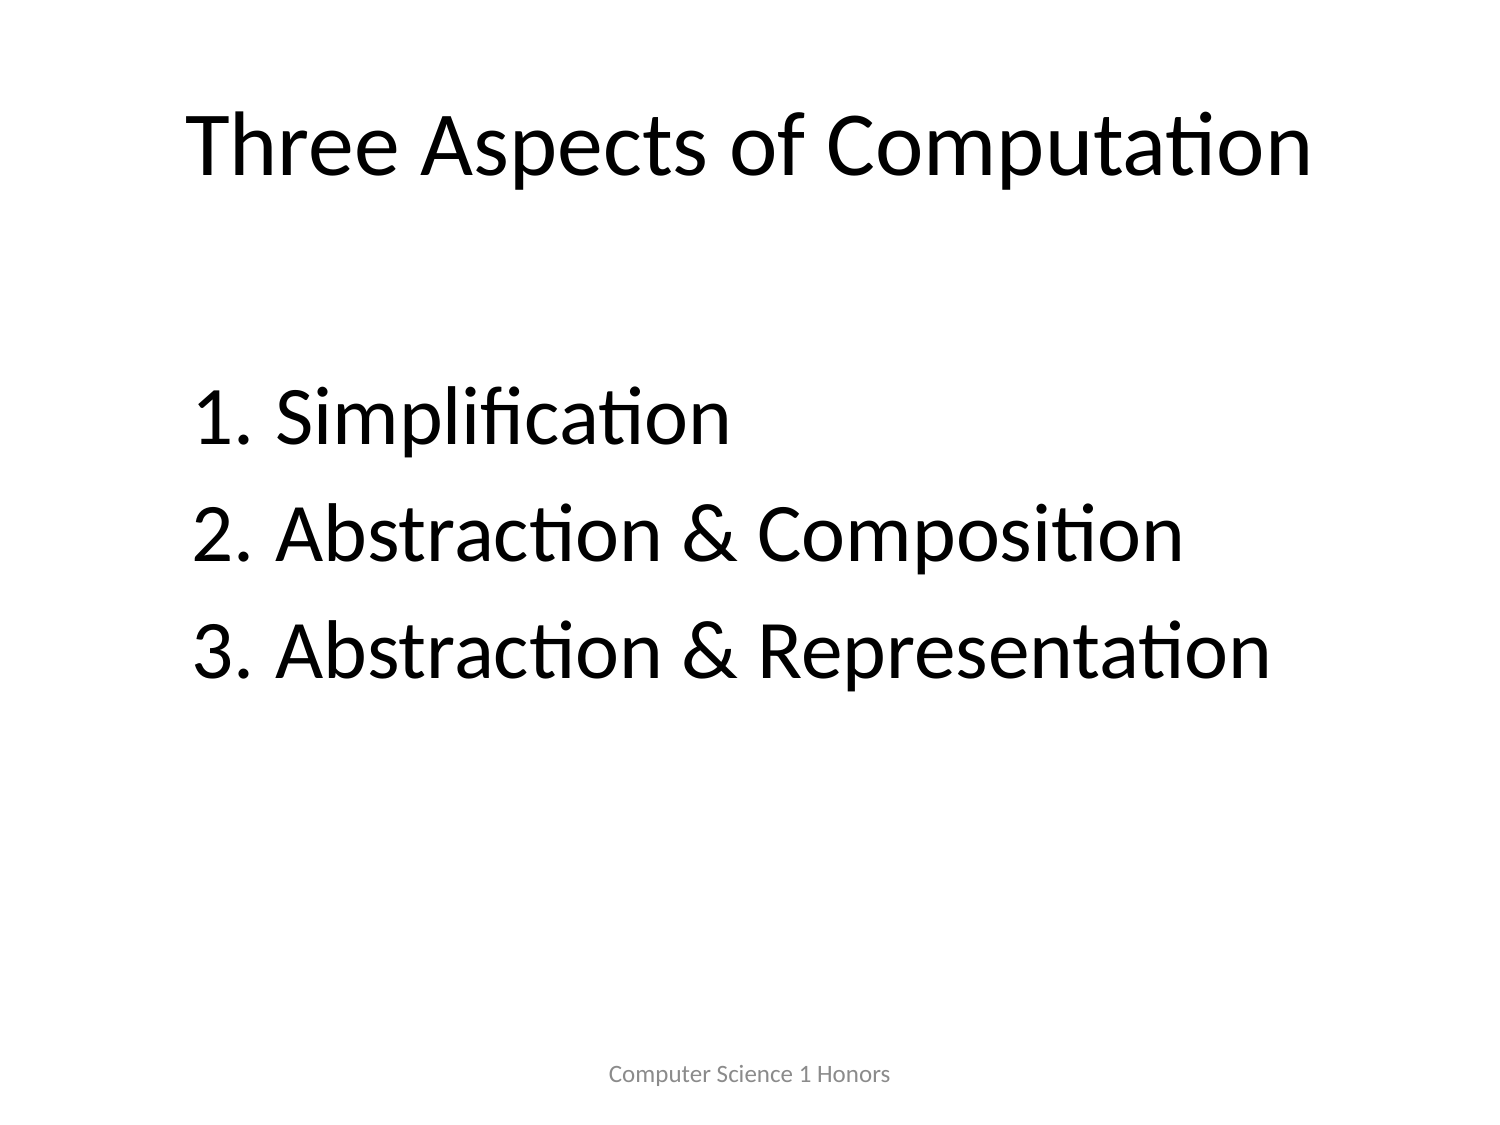

# Three Aspects of Computation
Simplification
Abstraction & Composition
Abstraction & Representation
Computer Science 1 Honors